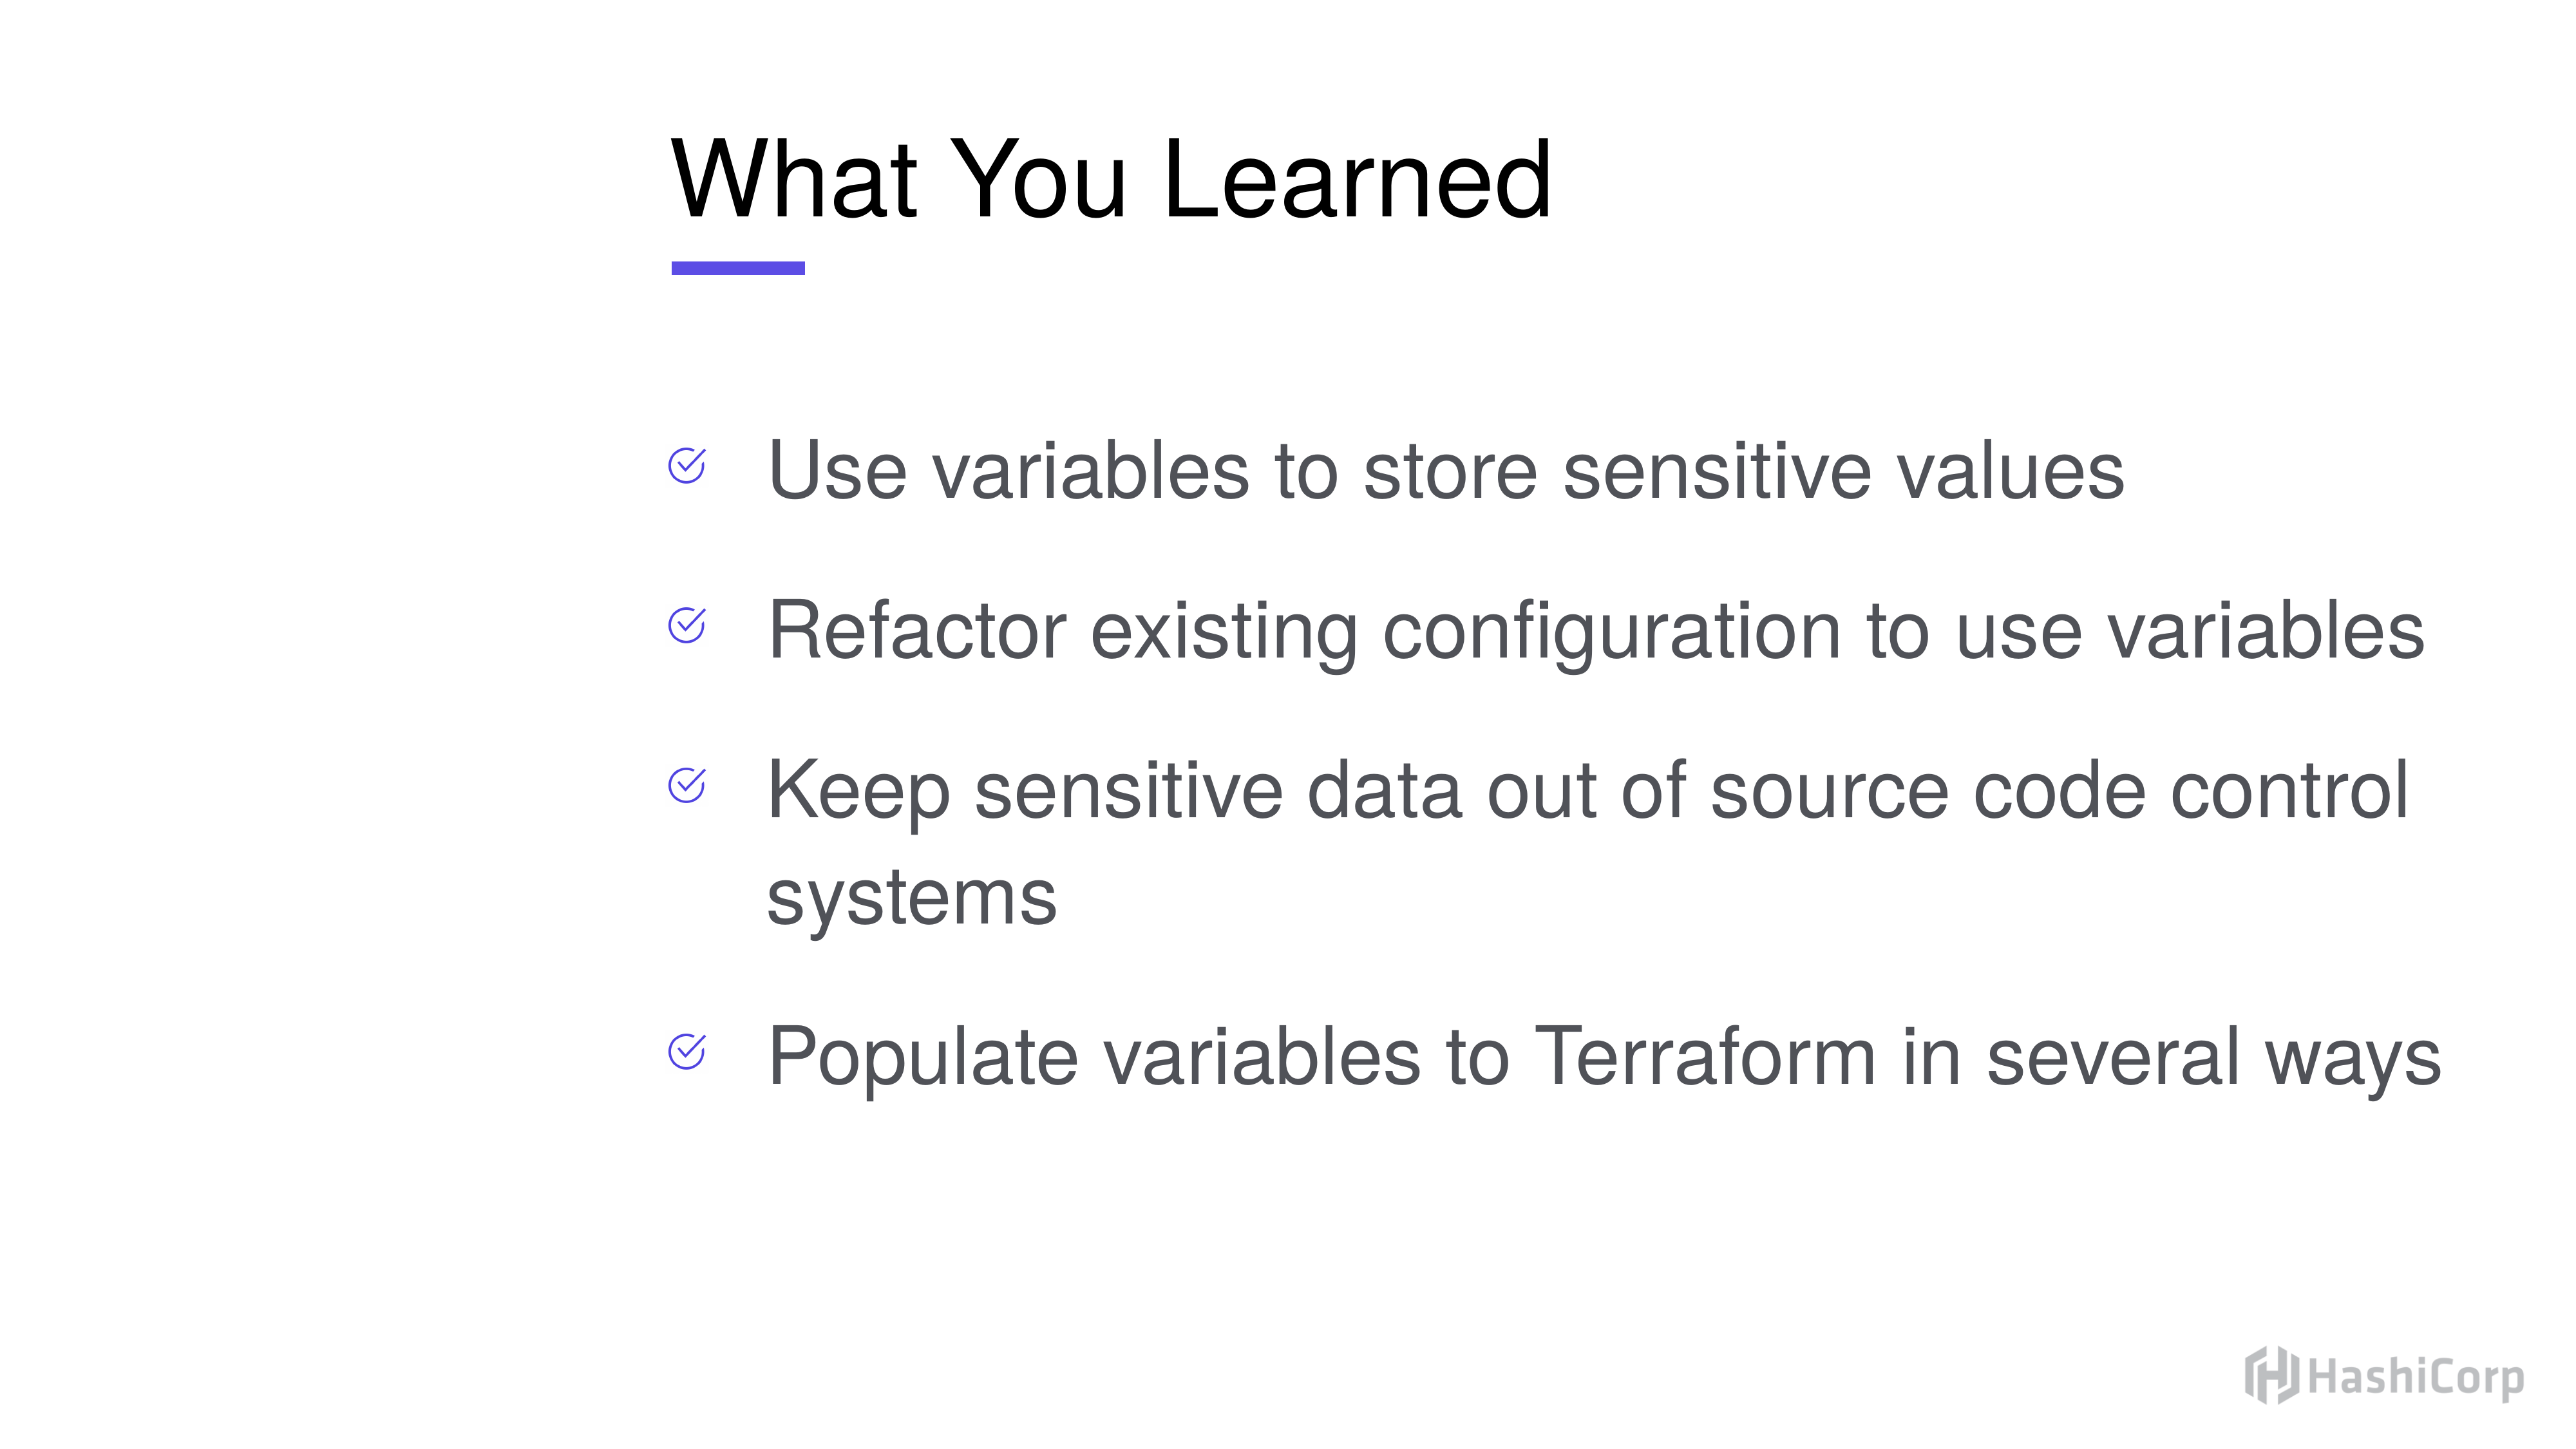

# What You Learned

Use variables to store sensitive values
Refactor existing configuration to use variables
Keep sensitive data out of source code control systems
Populate variables to Terraform in several ways

118